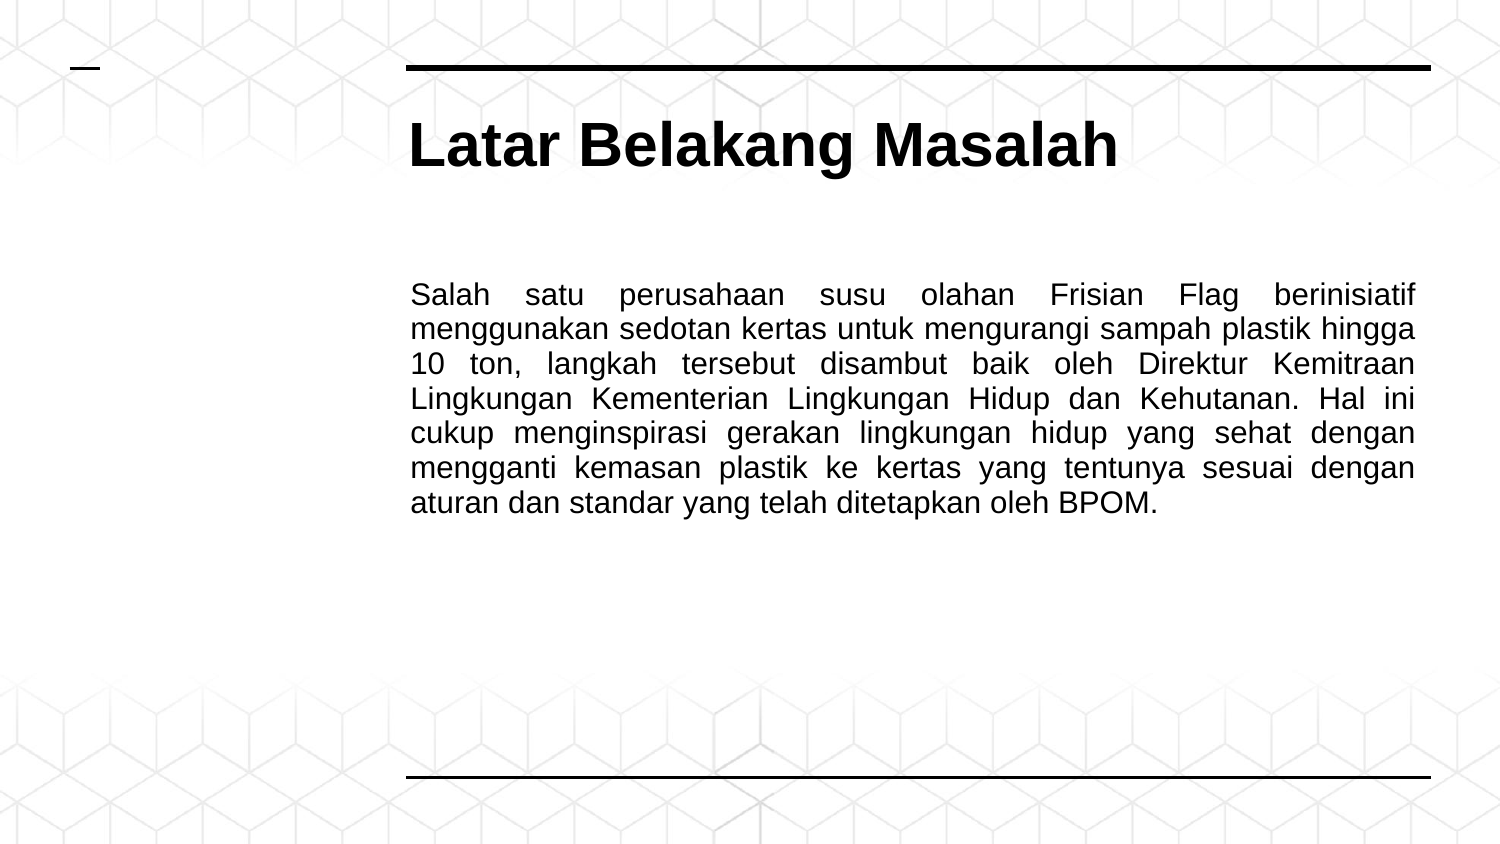

# Latar Belakang Masalah
Salah satu perusahaan susu olahan Frisian Flag berinisiatif menggunakan sedotan kertas untuk mengurangi sampah plastik hingga 10 ton, langkah tersebut disambut baik oleh Direktur Kemitraan Lingkungan Kementerian Lingkungan Hidup dan Kehutanan. Hal ini cukup menginspirasi gerakan lingkungan hidup yang sehat dengan mengganti kemasan plastik ke kertas yang tentunya sesuai dengan aturan dan standar yang telah ditetapkan oleh BPOM.